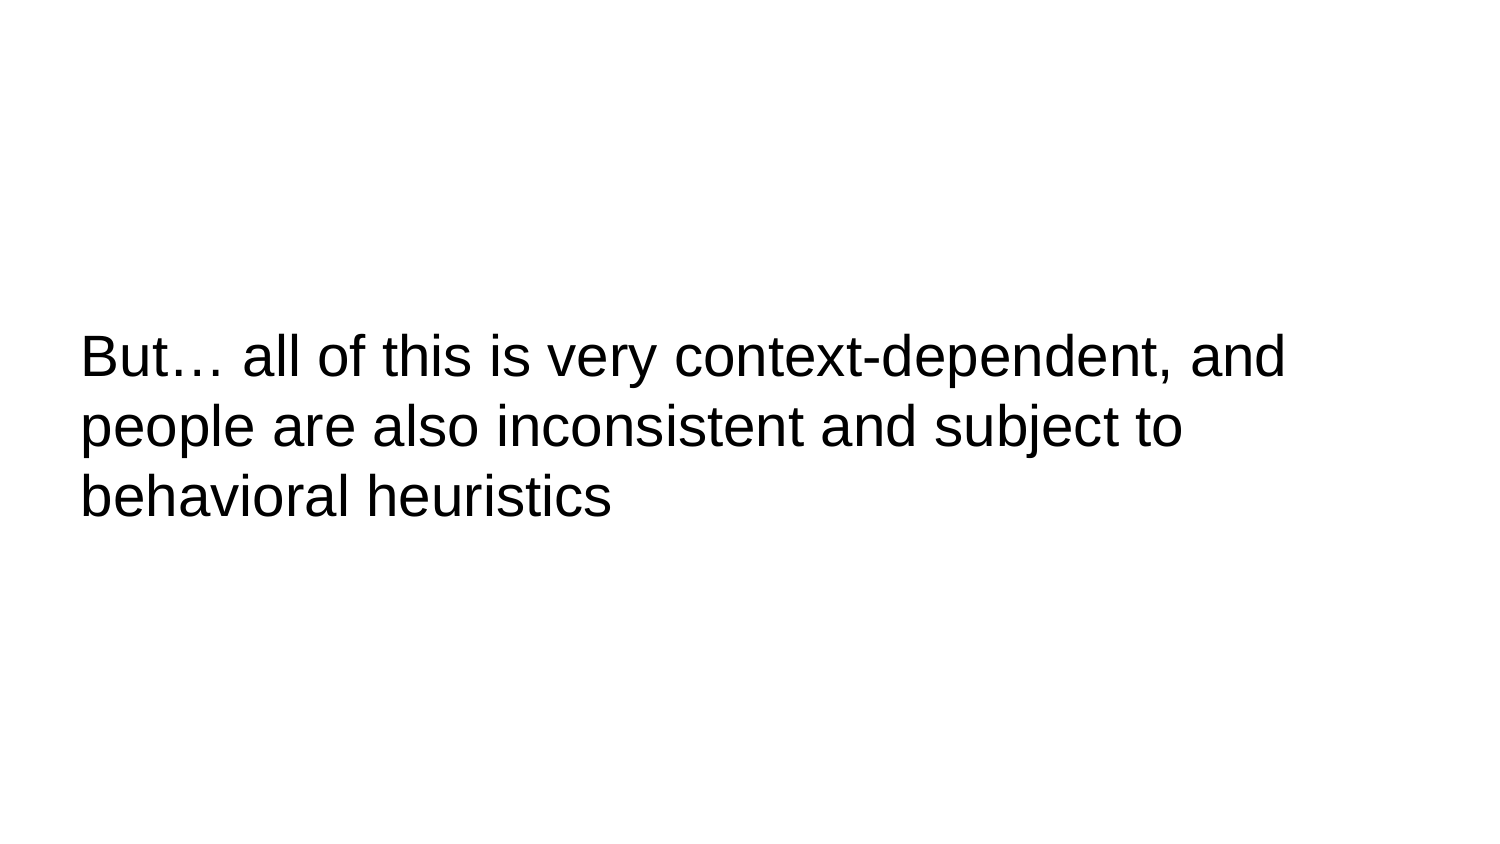

# But… all of this is very context-dependent, and people are also inconsistent and subject to behavioral heuristics